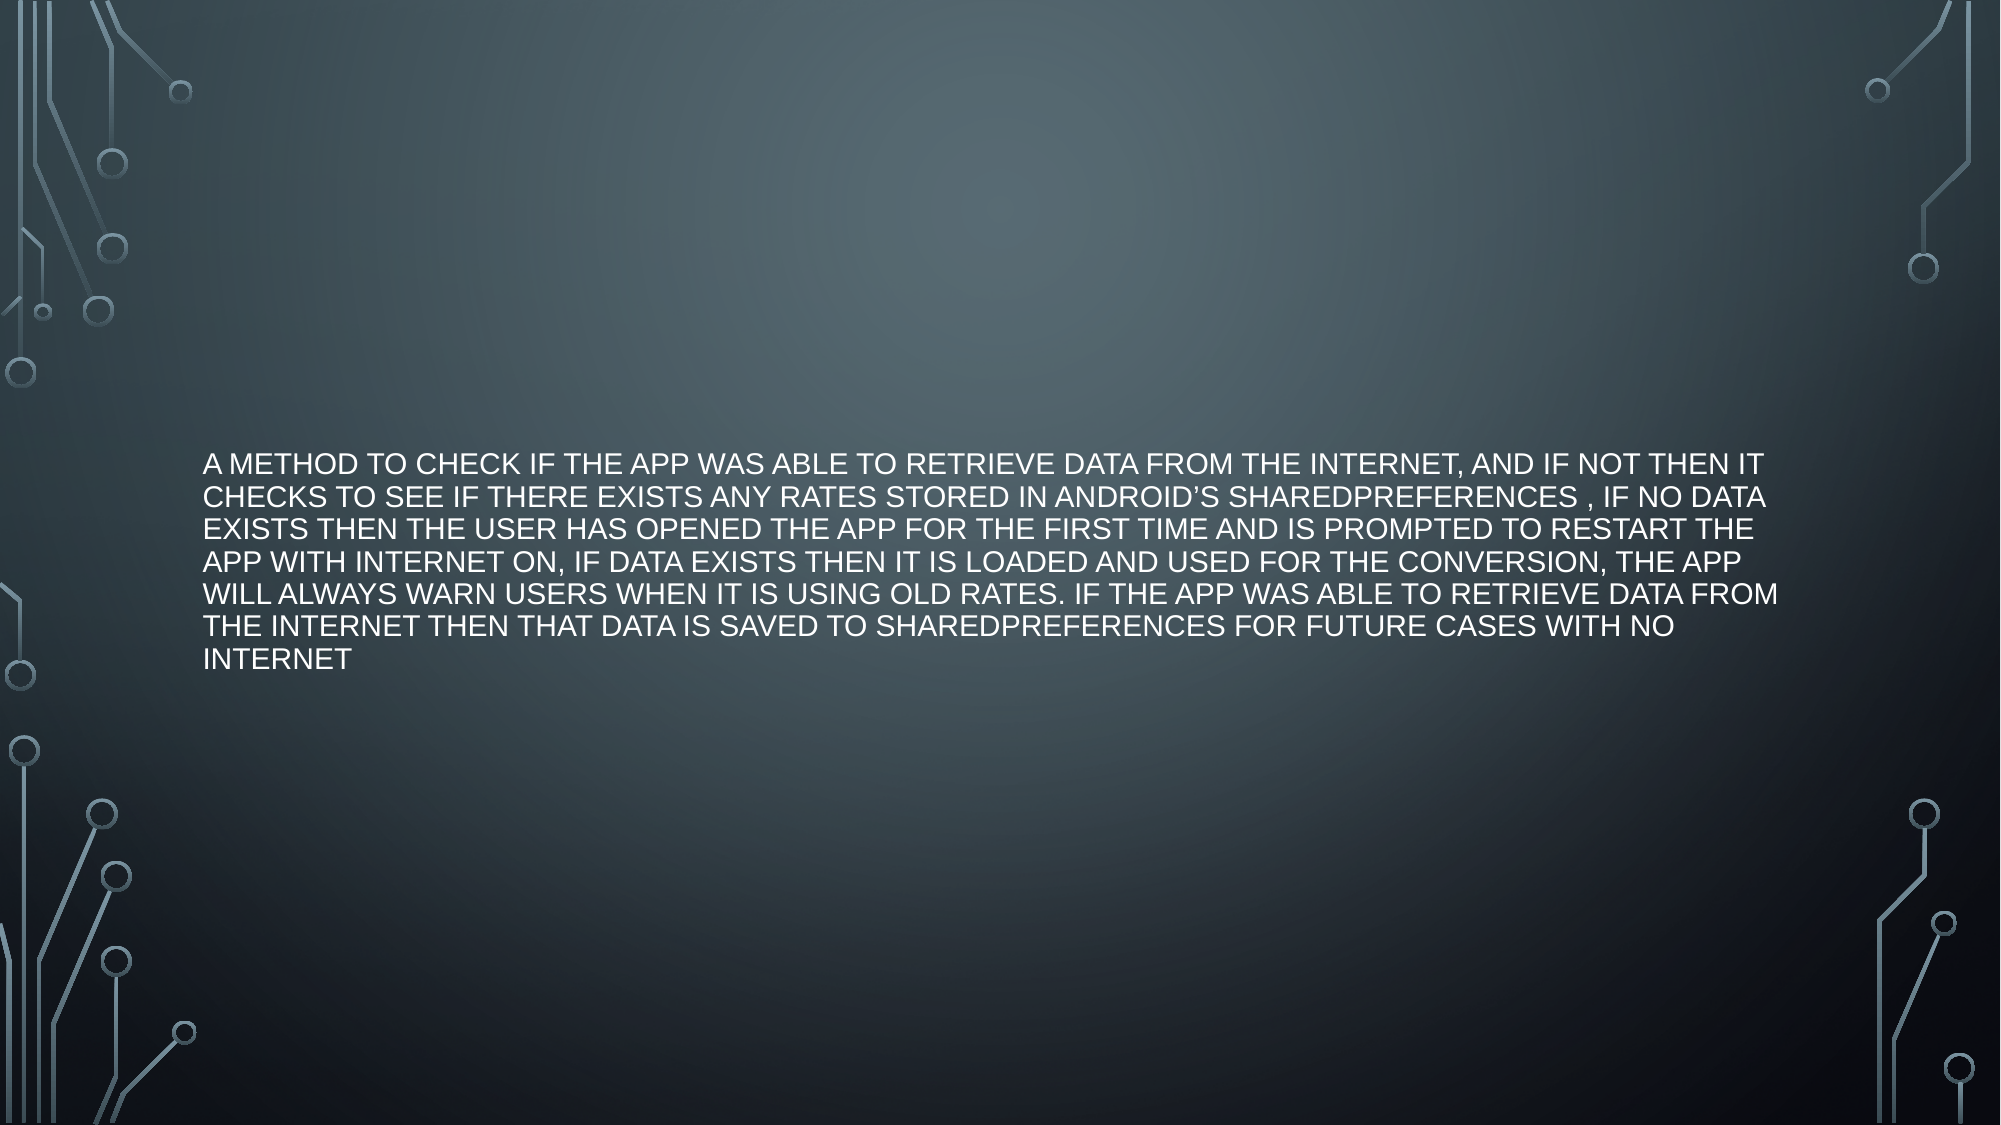

# A method to check if the app was able to retrieve data from the internet, and if not then it checks to see if there exists any rates stored in android’s sharedpreferences , if no data exists then the user has opened the app for the first time and is prompted to restart the app with internet on, if data exists then it is loaded and used for the conversion, the app will always warn users when it is using old rates. If the app was able to retrieve data from the internet then that data is saved to sharedpreferences for future cases with no internet